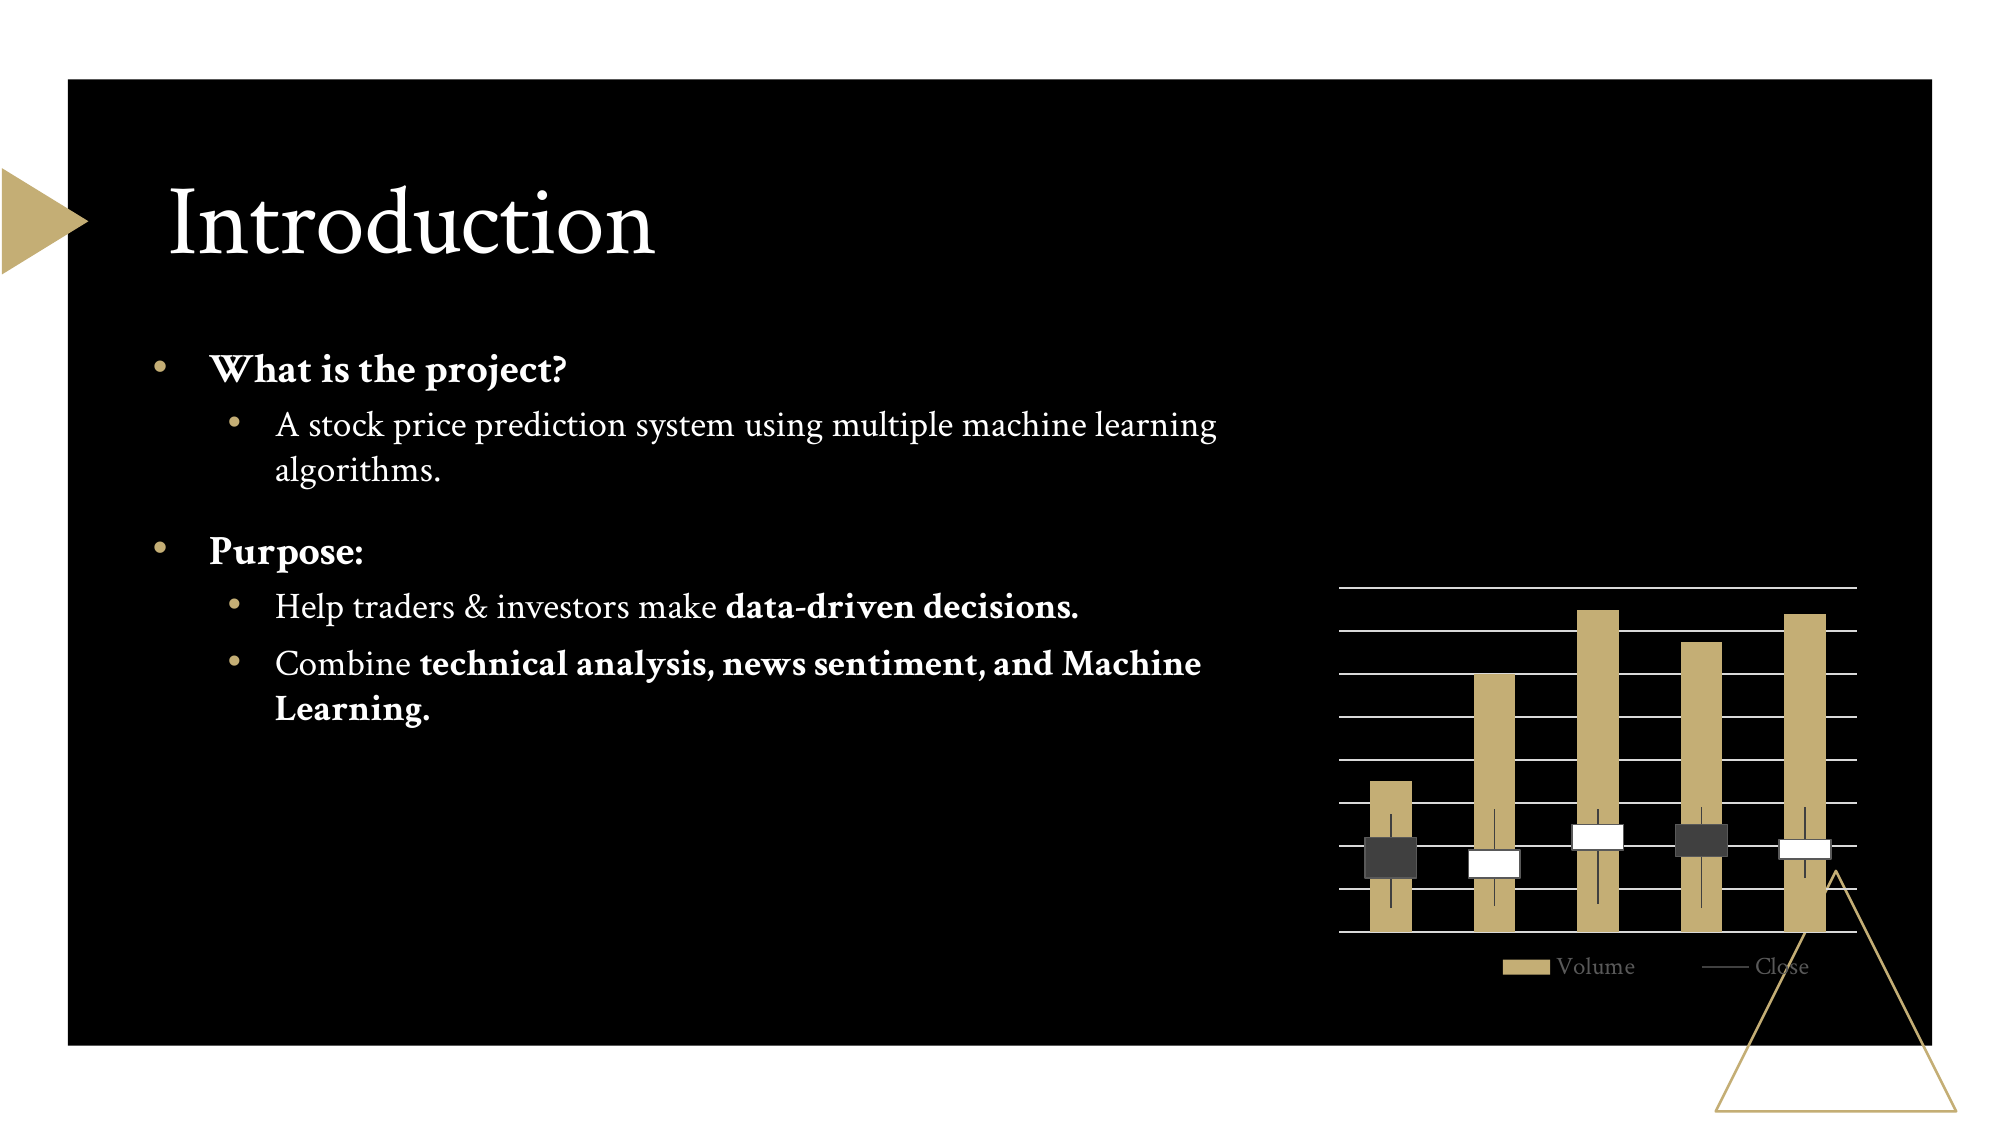

# Introduction
What is the project?
A stock price prediction system using multiple machine learning algorithms.
Purpose:
Help traders & investors make data-driven decisions.
Combine technical analysis, news sentiment, and Machine Learning.

[unsupported chart]